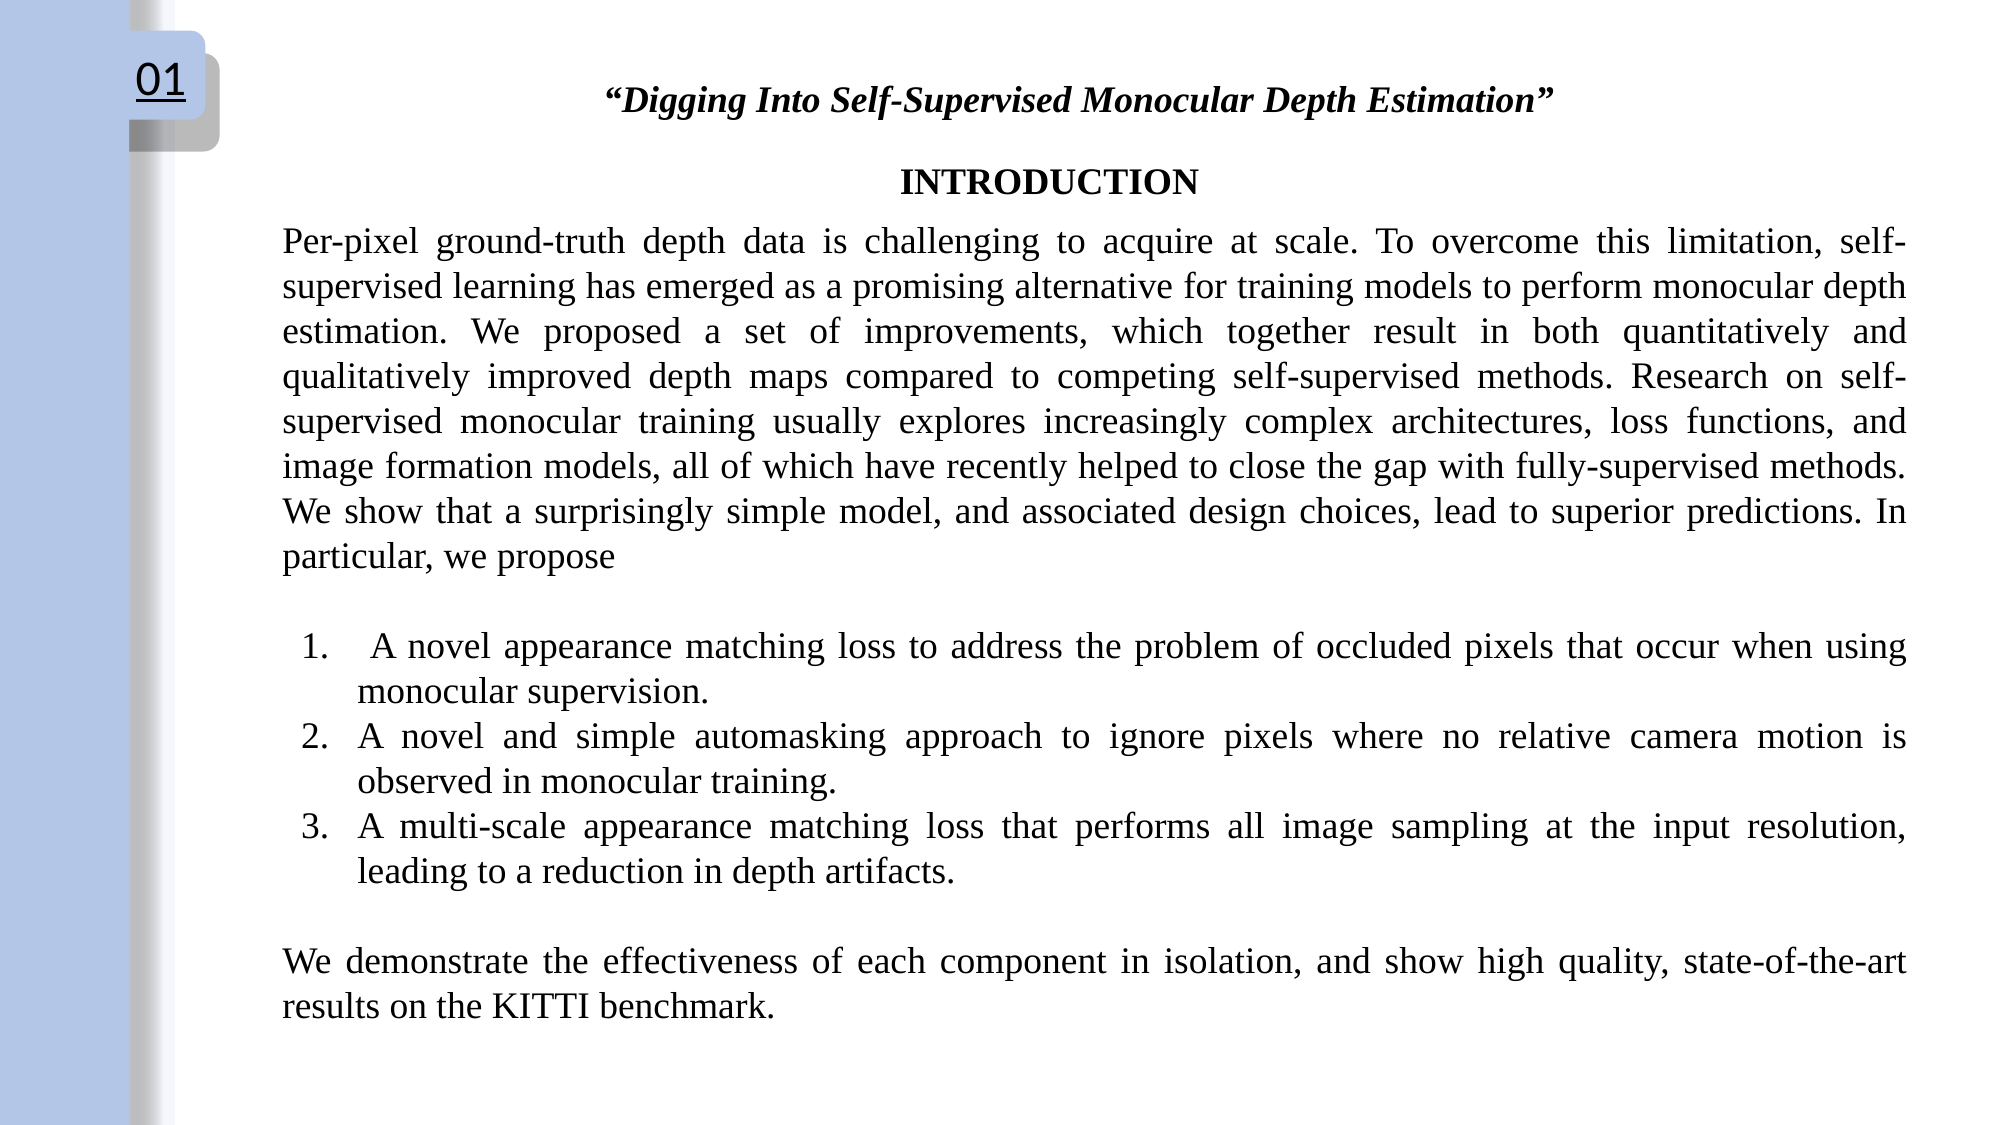

01

“Digging Into Self-Supervised Monocular Depth Estimation”
INTRODUCTION
Per-pixel ground-truth depth data is challenging to acquire at scale. To overcome this limitation, self-supervised learning has emerged as a promising alternative for training models to perform monocular depth estimation. We proposed a set of improvements, which together result in both quantitatively and qualitatively improved depth maps compared to competing self-supervised methods. Research on self-supervised monocular training usually explores increasingly complex architectures, loss functions, and image formation models, all of which have recently helped to close the gap with fully-supervised methods. We show that a surprisingly simple model, and associated design choices, lead to superior predictions. In particular, we propose

 A novel appearance matching loss to address the problem of occluded pixels that occur when using monocular supervision.
A novel and simple automasking approach to ignore pixels where no relative camera motion is observed in monocular training.
A multi-scale appearance matching loss that performs all image sampling at the input resolution, leading to a reduction in depth artifacts.

We demonstrate the effectiveness of each component in isolation, and show high quality, state-of-the-art results on the KITTI benchmark.